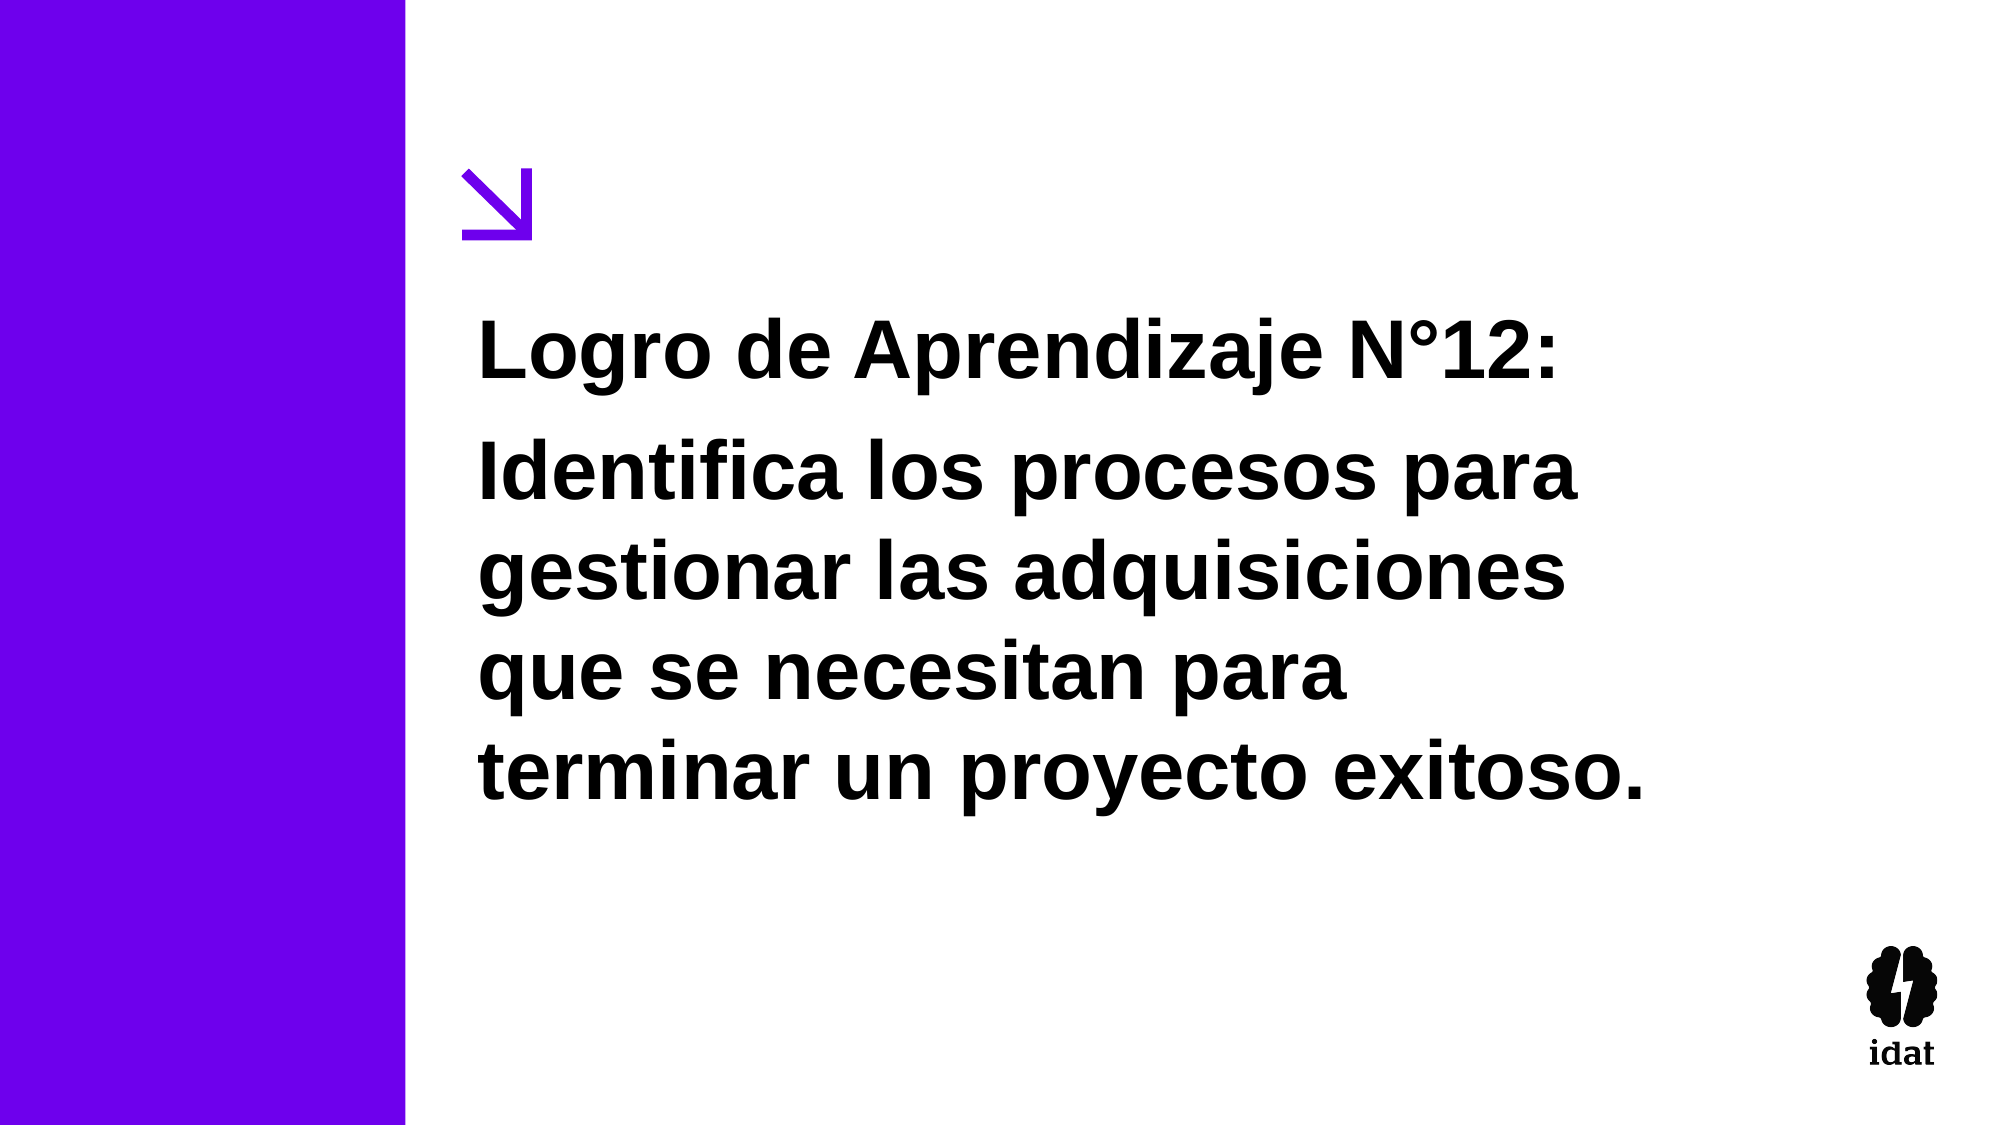

Logro de Aprendizaje N°12:
Identifica los procesos para gestionar las adquisiciones que se necesitan para terminar un proyecto exitoso.